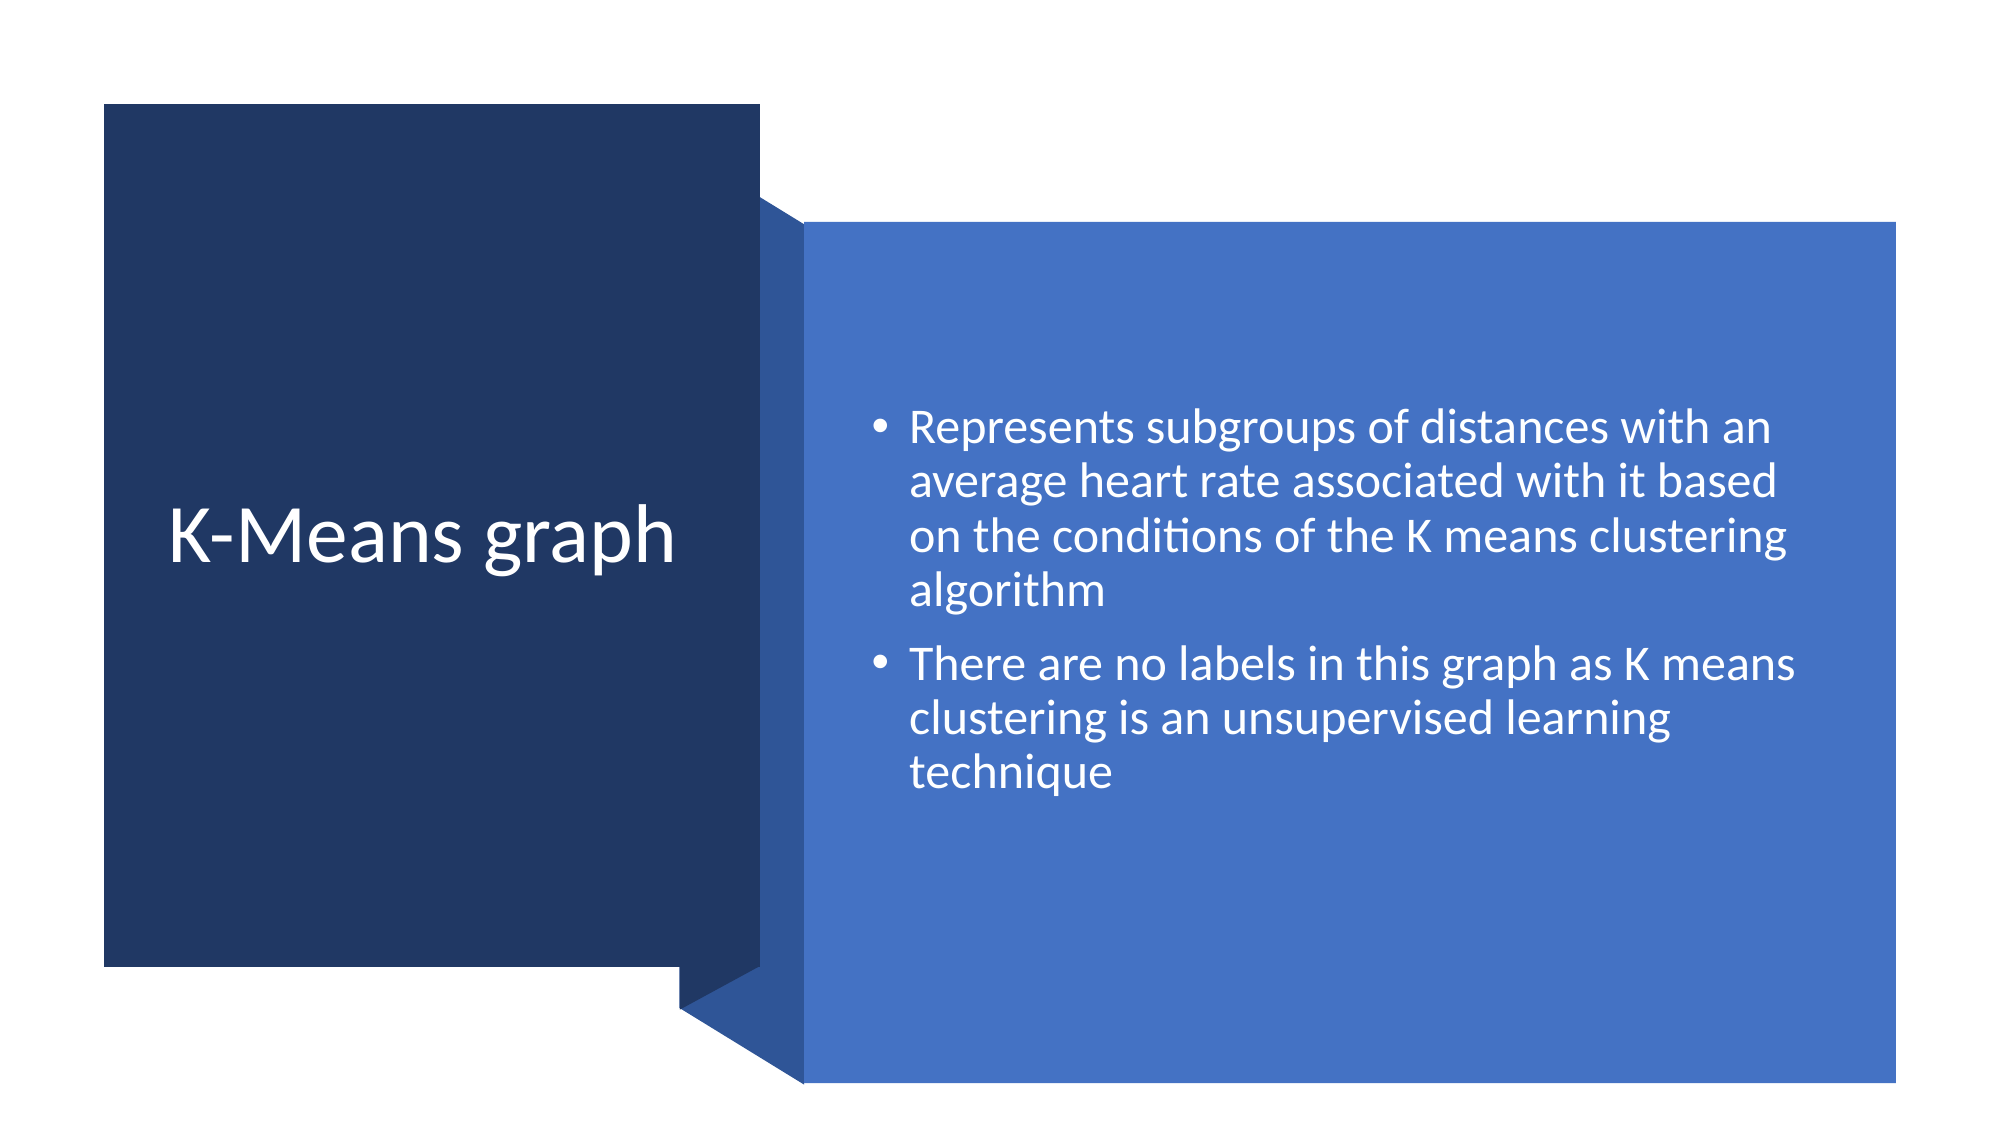

# K-Means graph

Represents subgroups of distances with an average heart rate associated with it based on the conditions of the K means clustering algorithm
There are no labels in this graph as K means clustering is an unsupervised learning technique